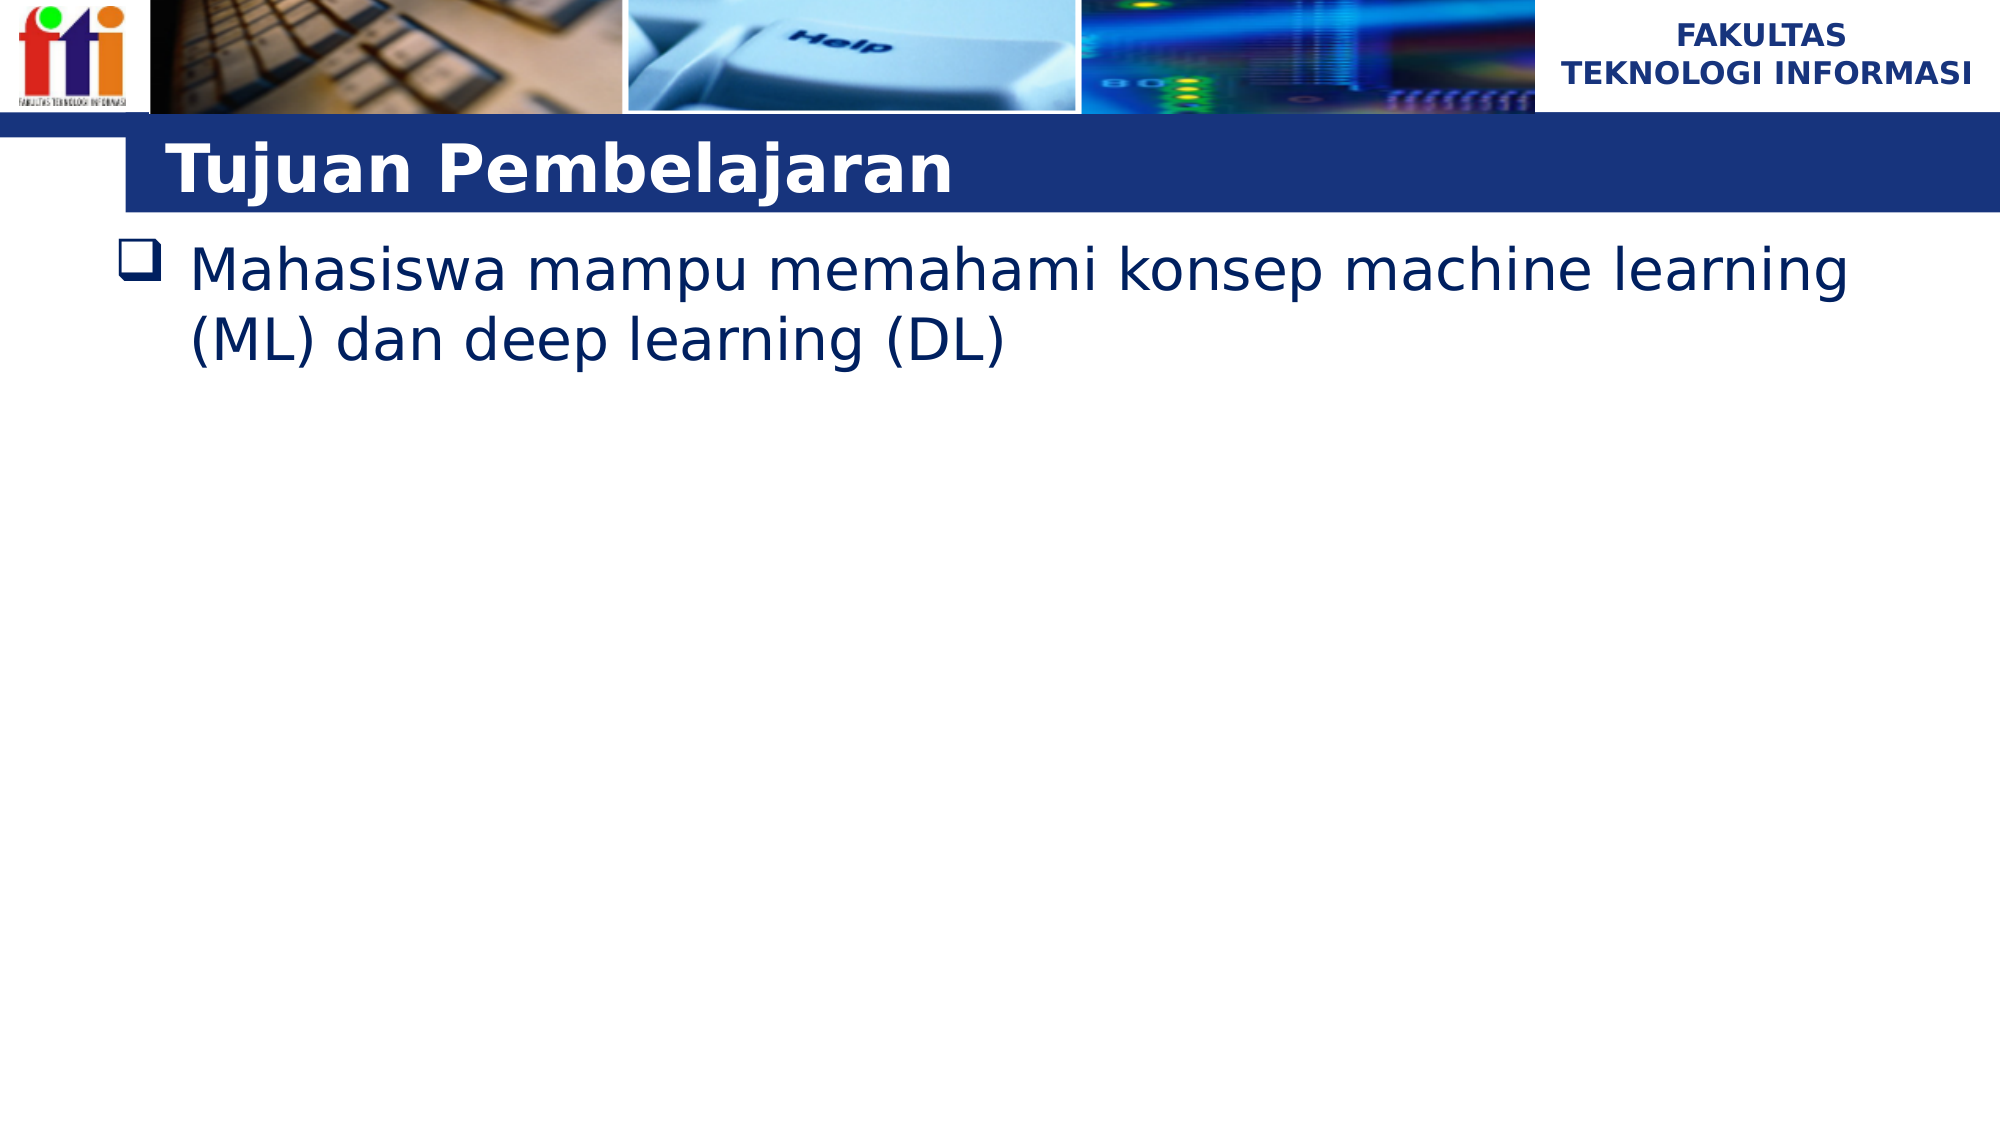

# Tujuan Pembelajaran
Mahasiswa mampu memahami konsep machine learning (ML) dan deep learning (DL)